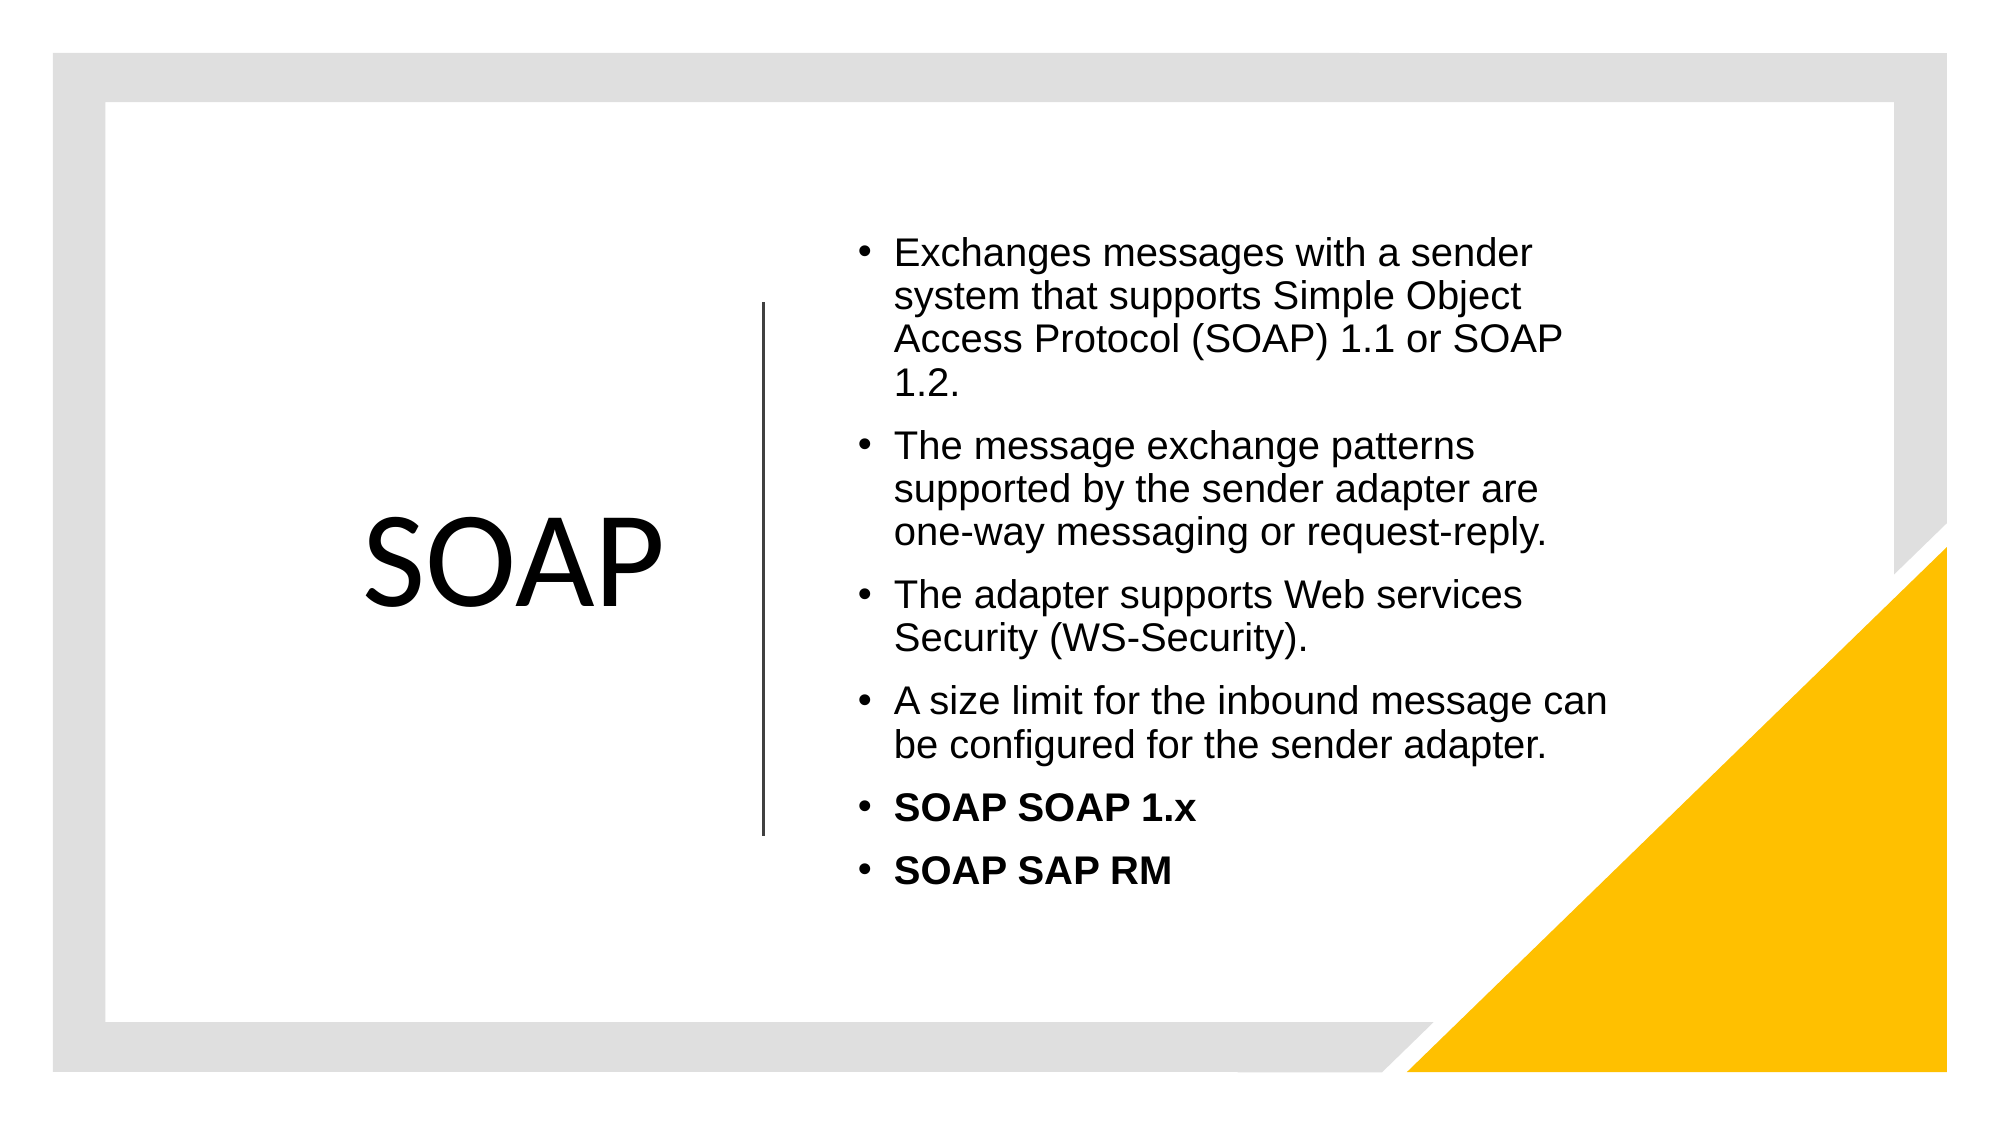

# SOAP
Exchanges messages with a sender system that supports Simple Object Access Protocol (SOAP) 1.1 or SOAP 1.2.
The message exchange patterns supported by the sender adapter are one-way messaging or request-reply.
The adapter supports Web services Security (WS-Security).
A size limit for the inbound message can be configured for the sender adapter.
SOAP SOAP 1.x
SOAP SAP RM